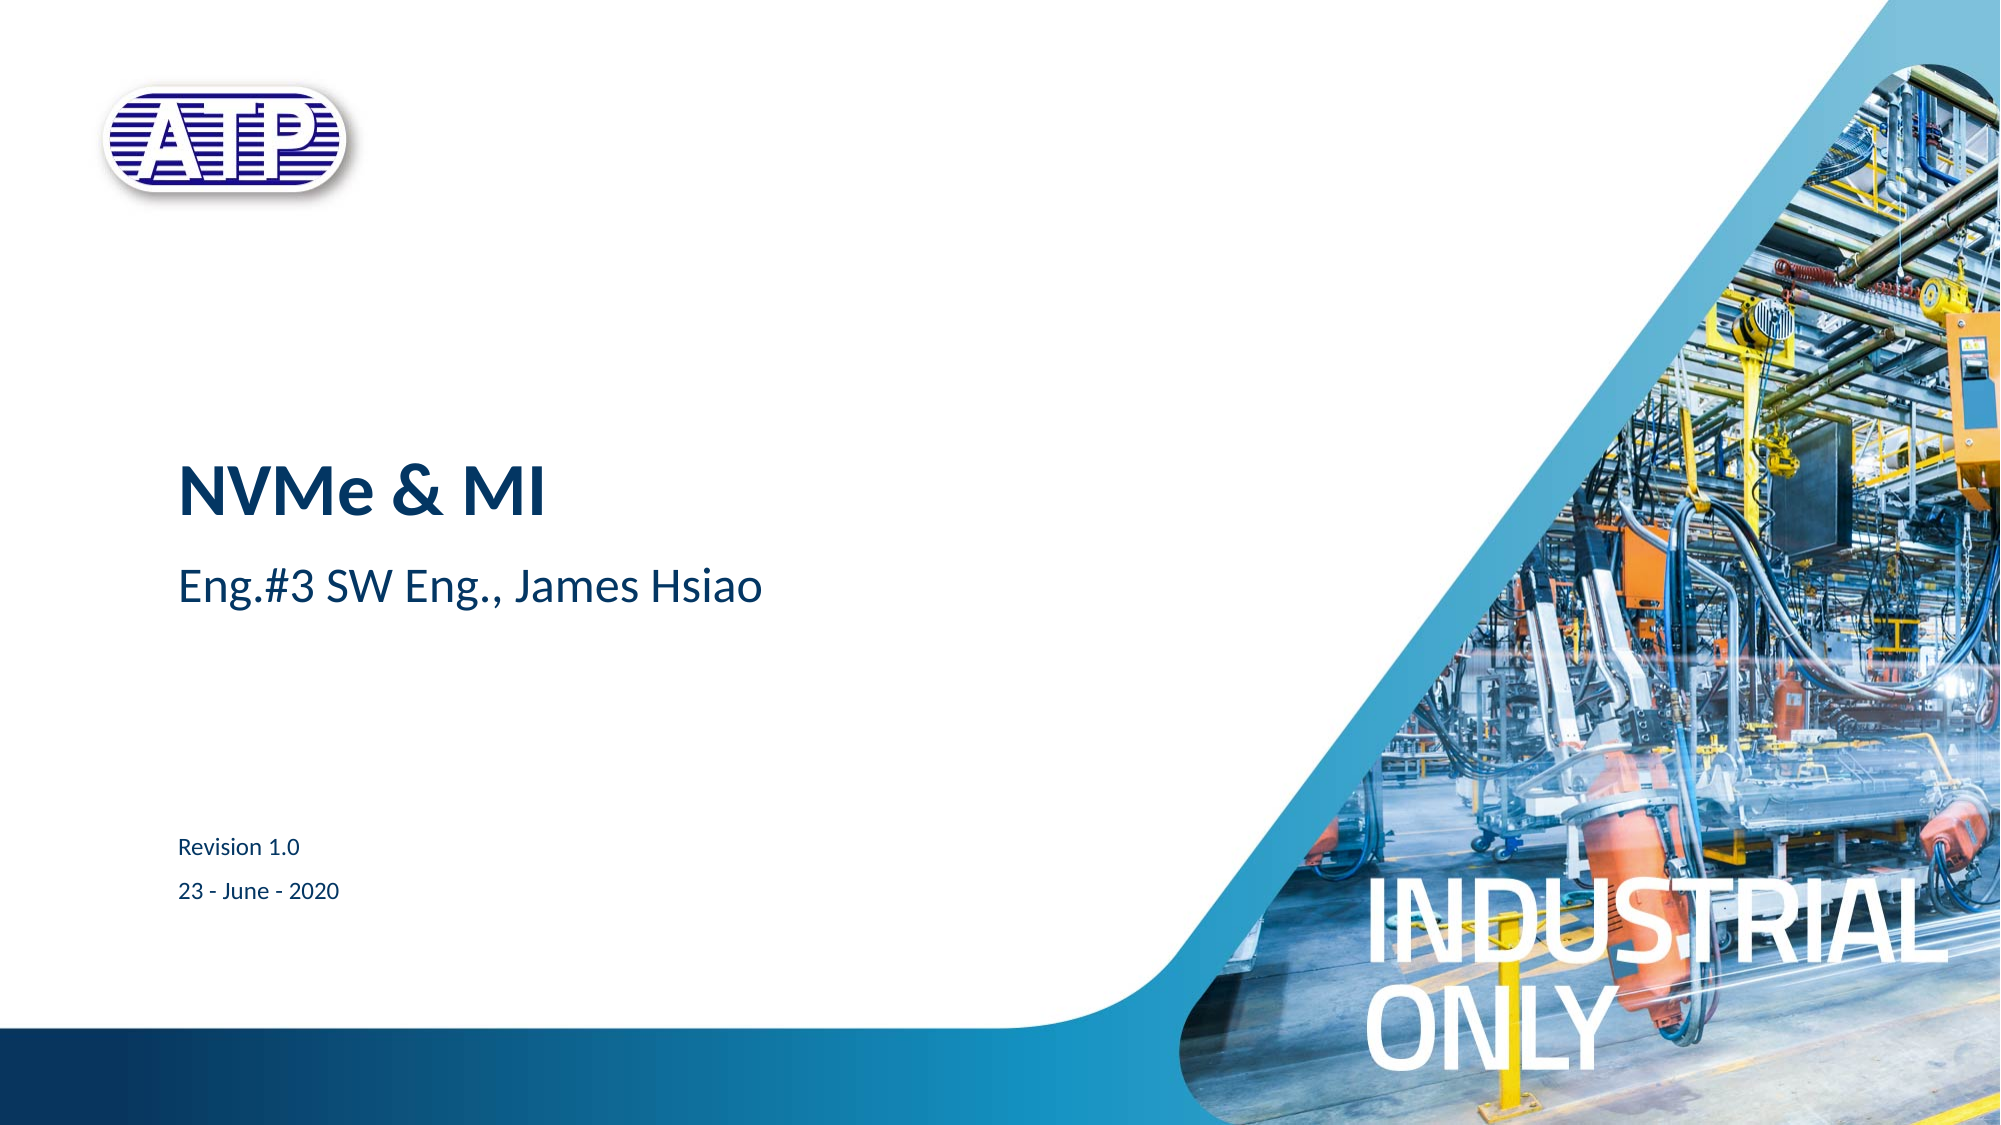

# NVMe & MI
Eng.#3 SW Eng., James Hsiao

Revision 1.0
23 - June - 2020